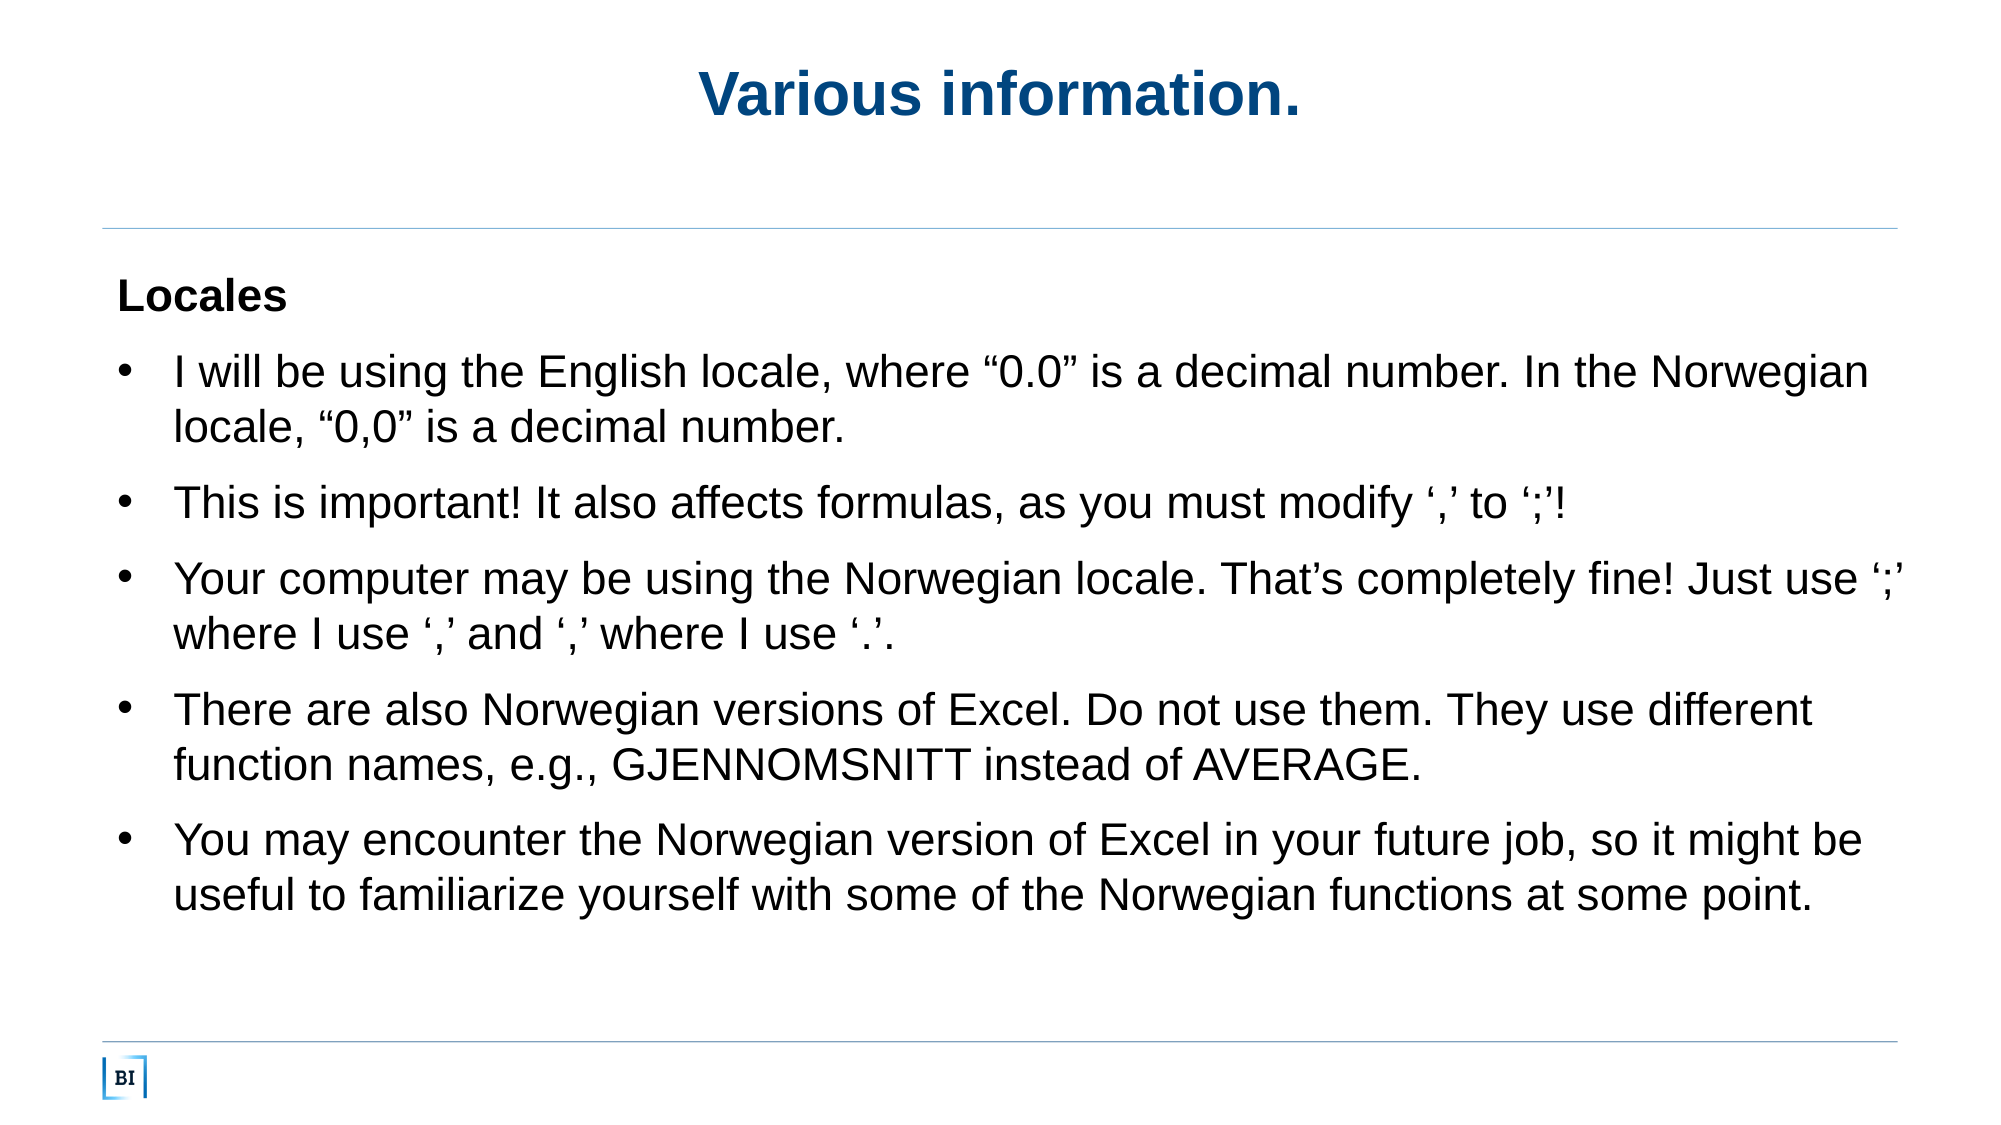

# Various information.
Locales
I will be using the English locale, where “0.0” is a decimal number. In the Norwegian locale, “0,0” is a decimal number.
This is important! It also affects formulas, as you must modify ‘,’ to ‘;’!
Your computer may be using the Norwegian locale. That’s completely fine! Just use ‘;’ where I use ‘,’ and ‘,’ where I use ‘.’.
There are also Norwegian versions of Excel. Do not use them. They use different function names, e.g., GJENNOMSNITT instead of AVERAGE.
You may encounter the Norwegian version of Excel in your future job, so it might be useful to familiarize yourself with some of the Norwegian functions at some point.